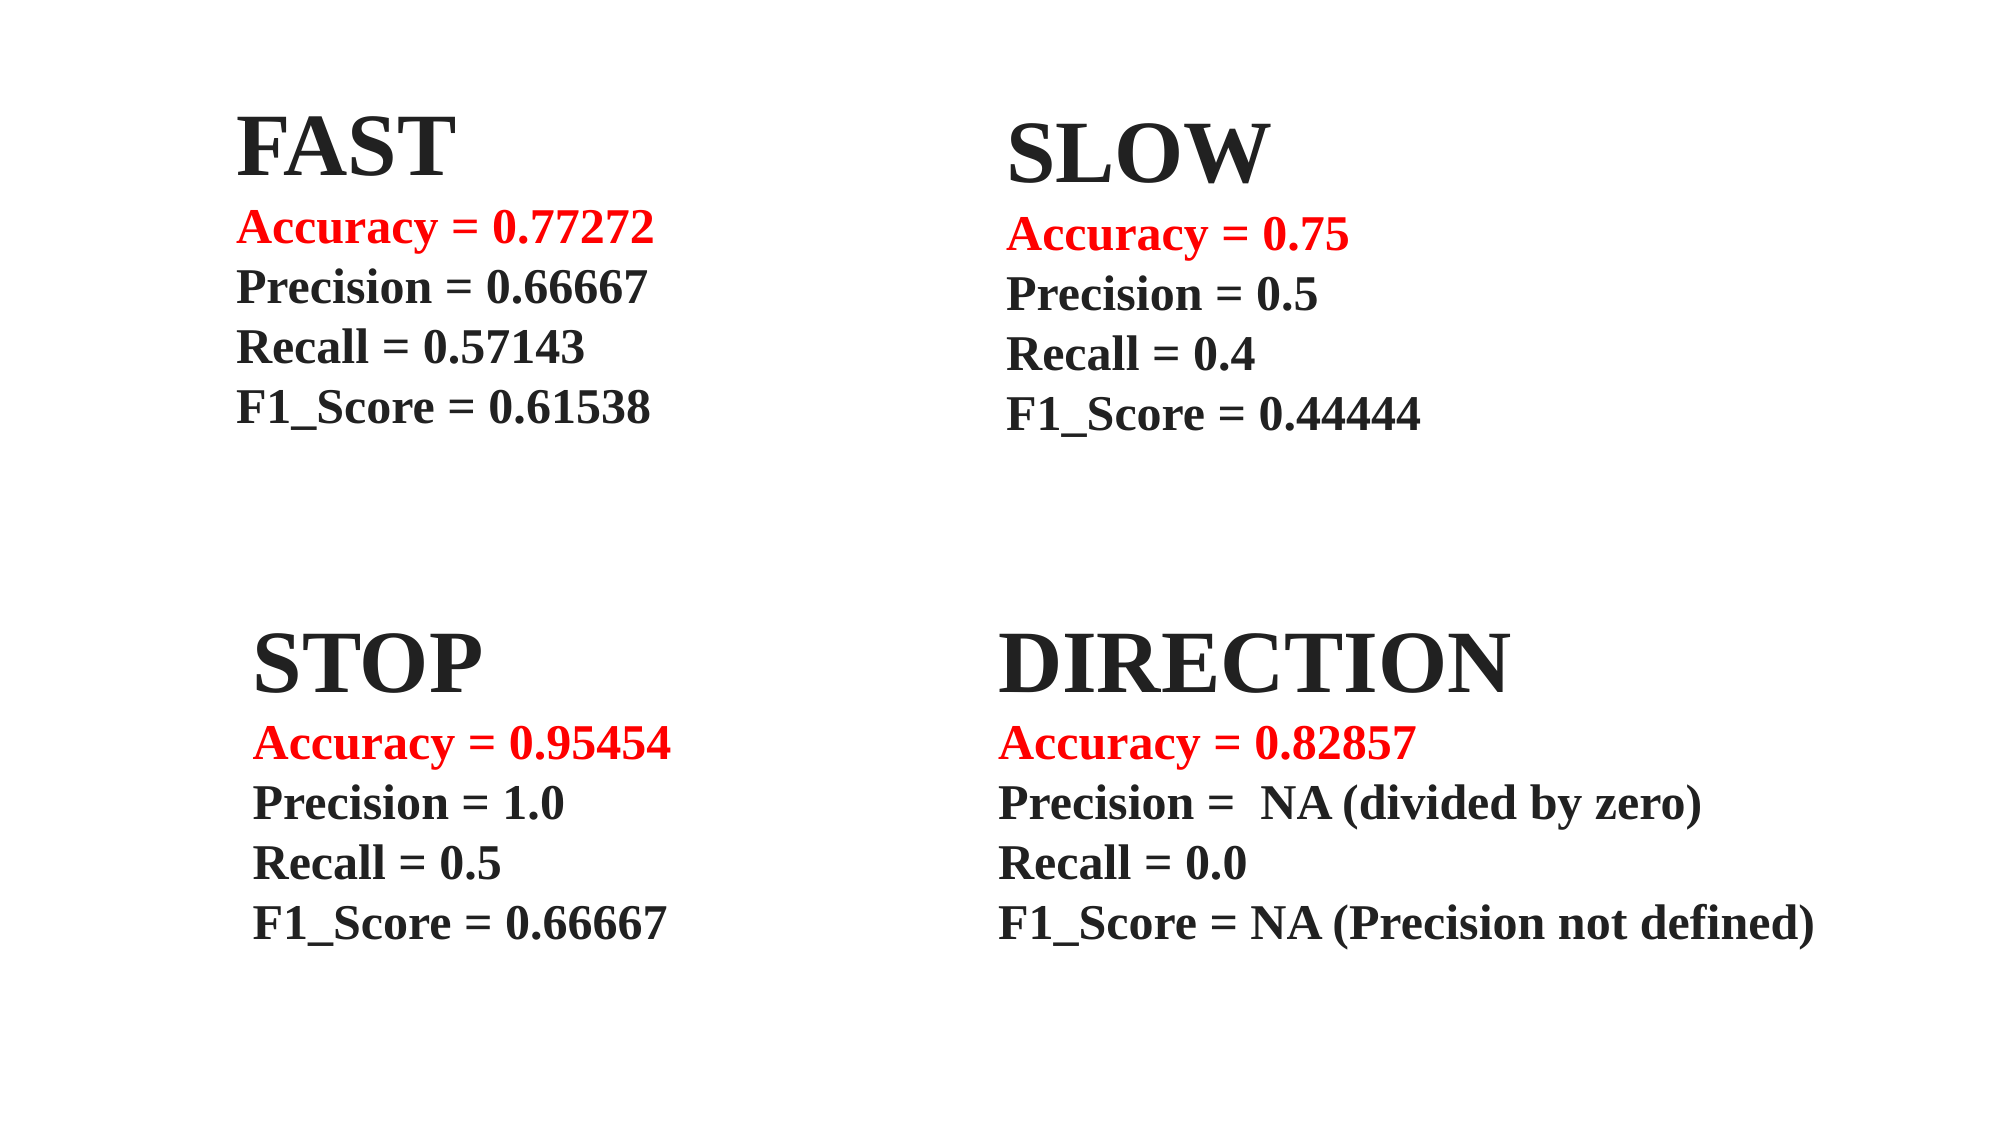

FAST
Accuracy = 0.77272
Precision = 0.66667
Recall = 0.57143
F1_Score = 0.61538
SLOW
Accuracy = 0.75
Precision = 0.5
Recall = 0.4
F1_Score = 0.44444
STOP
Accuracy = 0.95454
Precision = 1.0
Recall = 0.5
F1_Score = 0.66667
DIRECTION
Accuracy = 0.82857
Precision =  NA (divided by zero)
Recall = 0.0
F1_Score = NA (Precision not defined)